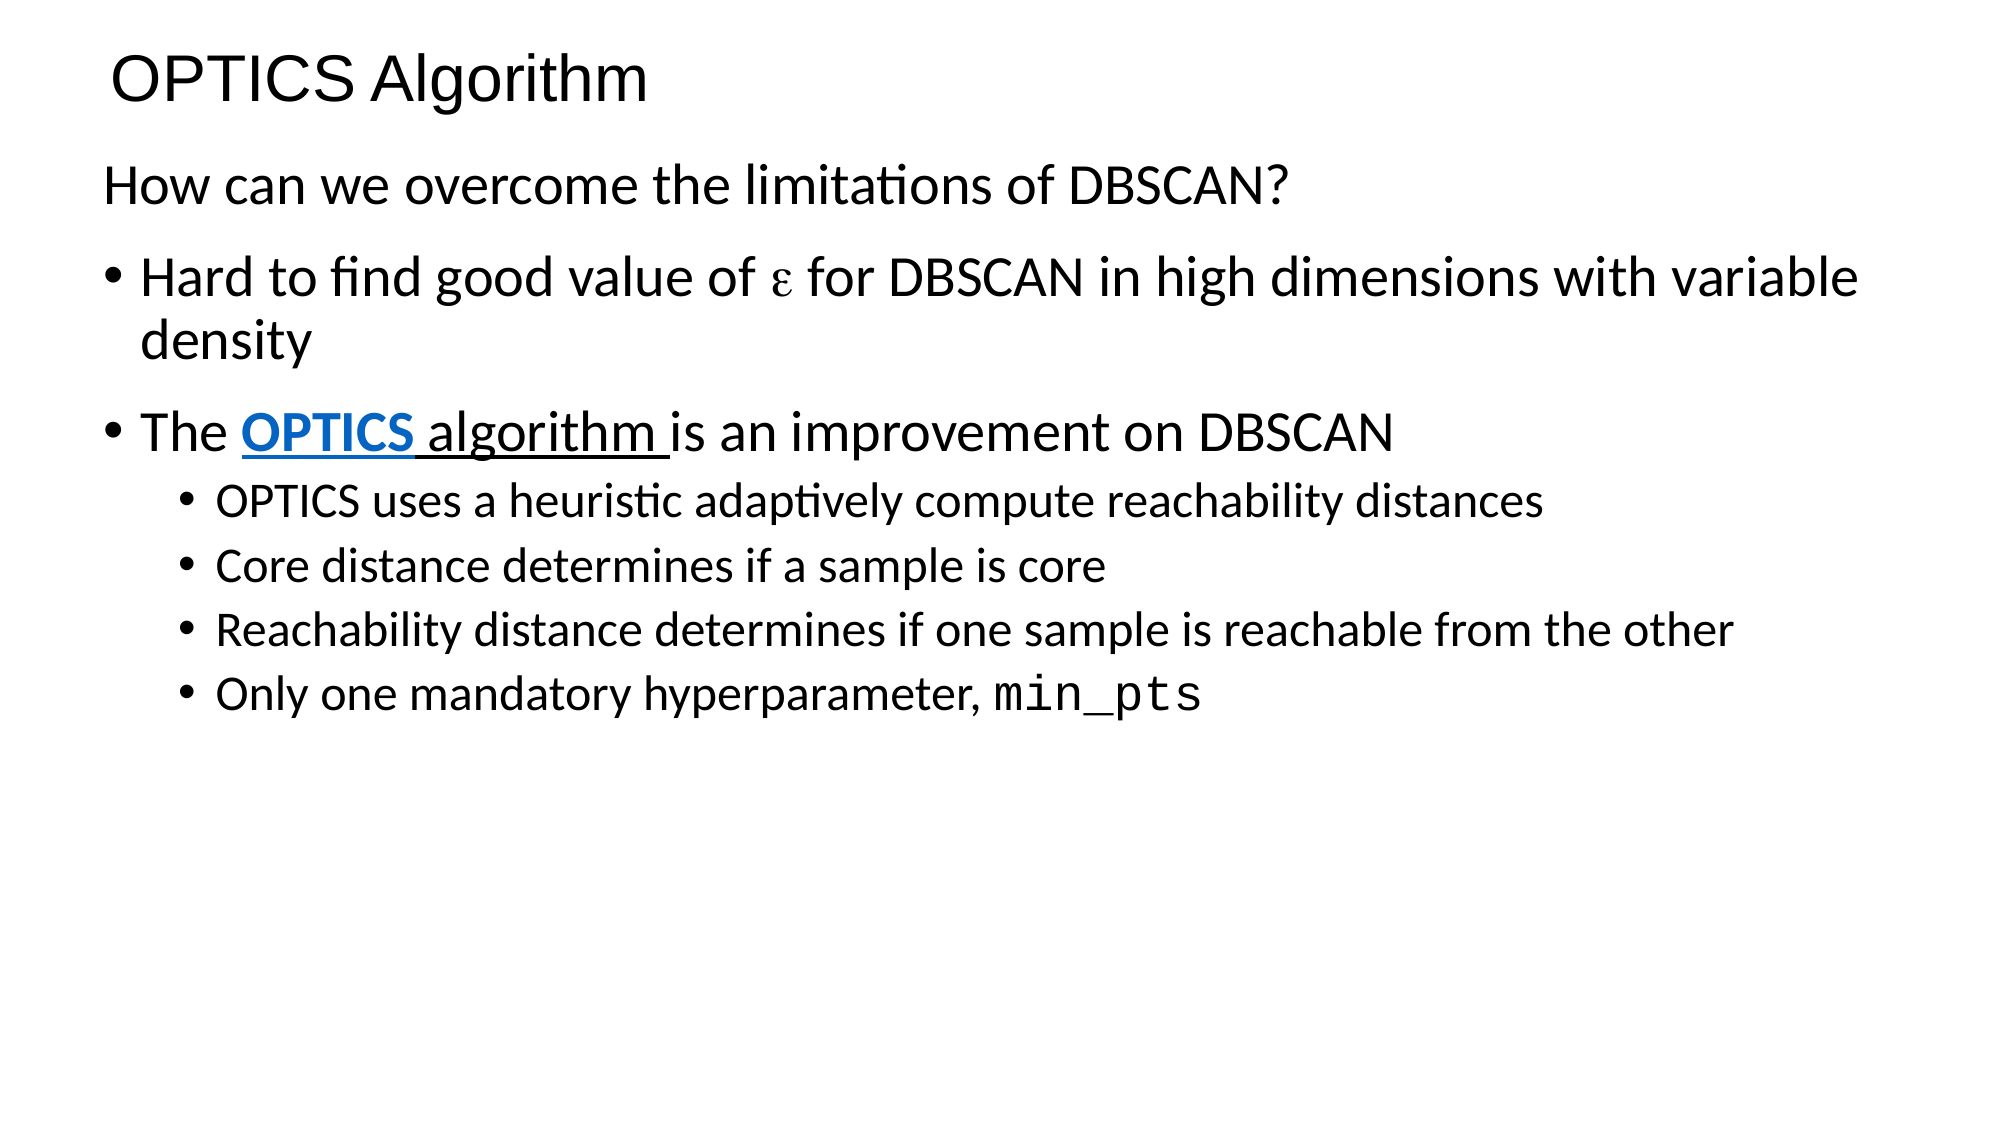

# OPTICS Algorithm
How can we overcome the limitations of DBSCAN?
Hard to find good value of ε for DBSCAN in high dimensions with variable density
The OPTICS algorithm is an improvement on DBSCAN
OPTICS uses a heuristic adaptively compute reachability distances
Core distance determines if a sample is core
Reachability distance determines if one sample is reachable from the other
Only one mandatory hyperparameter, min_pts